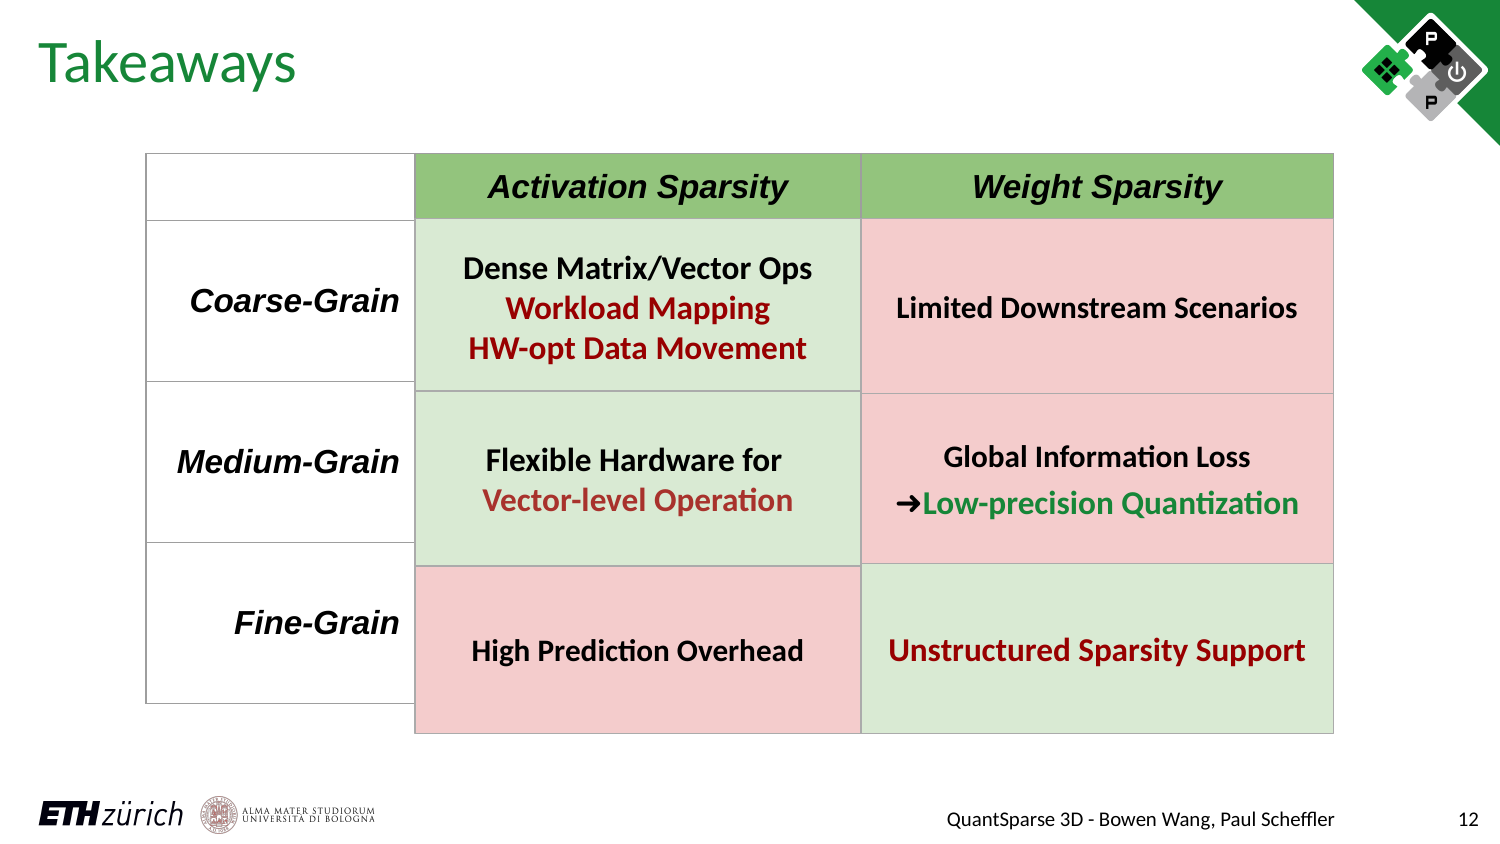

# Takeaways
|  | Activation Sparsity | Weight Sparsity |
| --- | --- | --- |
| Coarse-Grain | SparseMoE DeepSeekMoE IST MoH | ShortGPT Attention head pruning |
| Medium-Grain | Deja Vu Top-k/Top-Theta Native Sparse Attention Quest |  |
| Fine-Grain |  | Wanda SuPar SparseGPT SpQR |
Dense Matrix/Vector Ops
Workload Mapping
HW-opt Data Movement
Limited Downstream Scenarios
Flexible Hardware for
Vector-level Operation
Global Information Loss
➜Low-precision Quantization
High Prediction Overhead
Unstructured Sparsity Support
12
QuantSparse 3D - Bowen Wang, Paul Scheffler